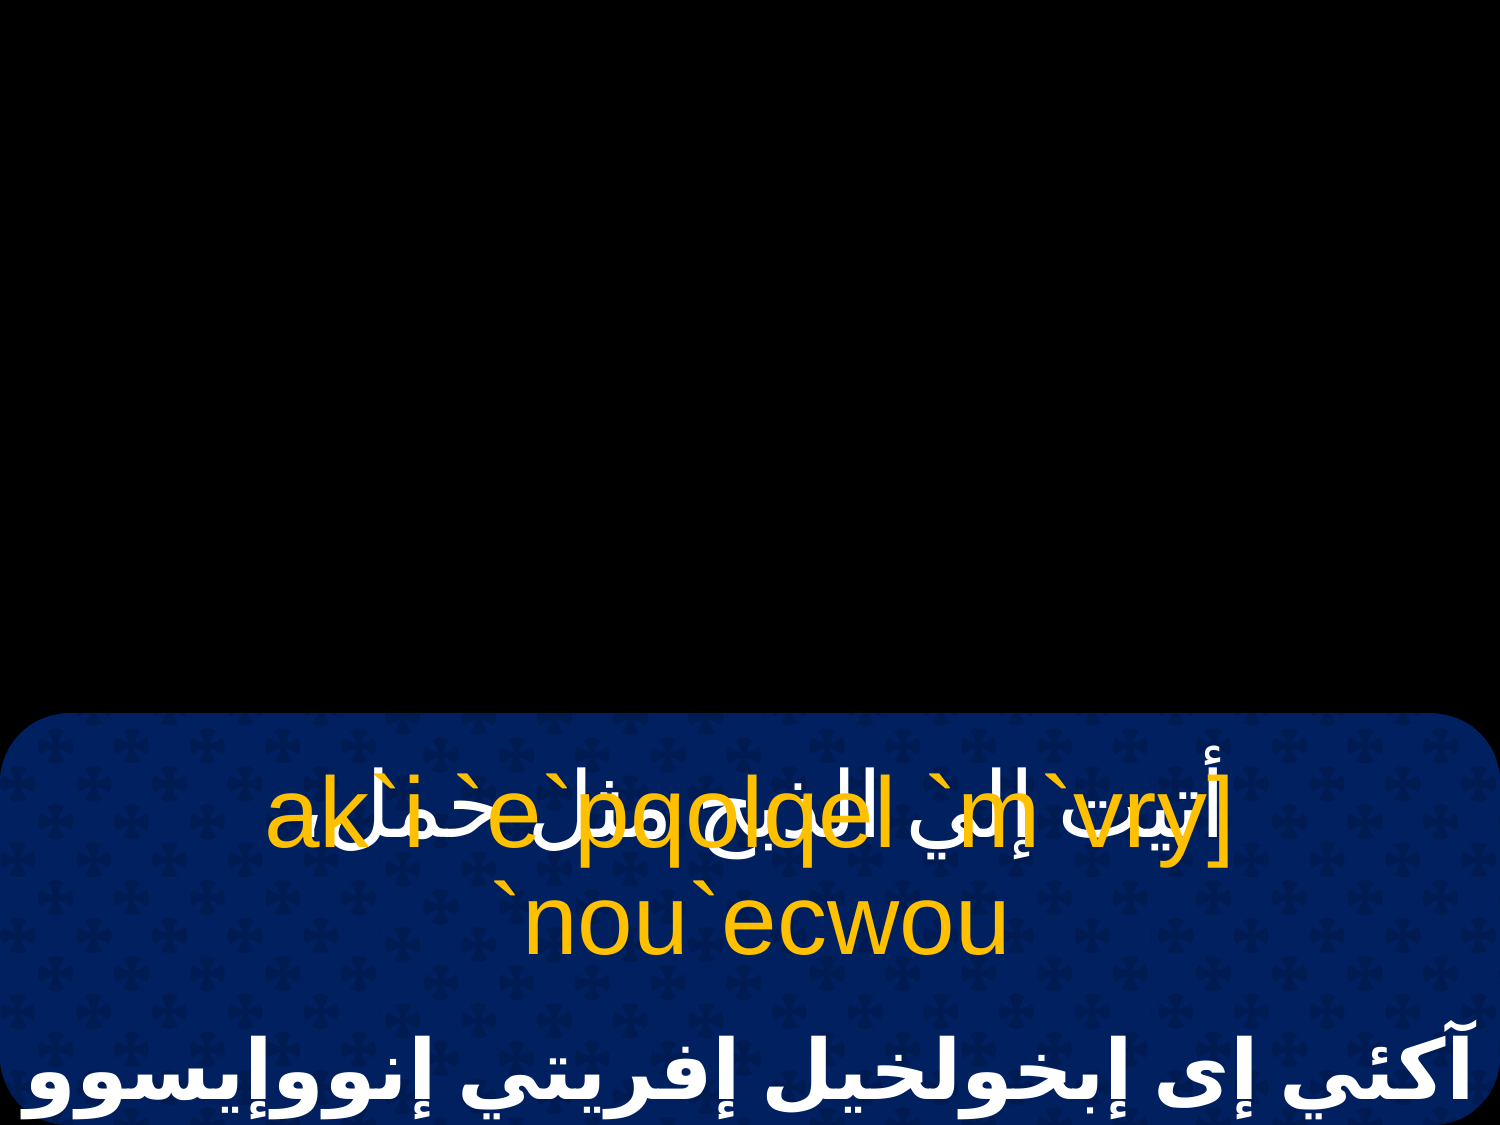

# أتيت إلي الذبح مثل حمل،
ak`i `e`pqolqel `m`vry] `nou`ecwou
آكئي إى إبخولخيل إفريتي إنووإيسوو